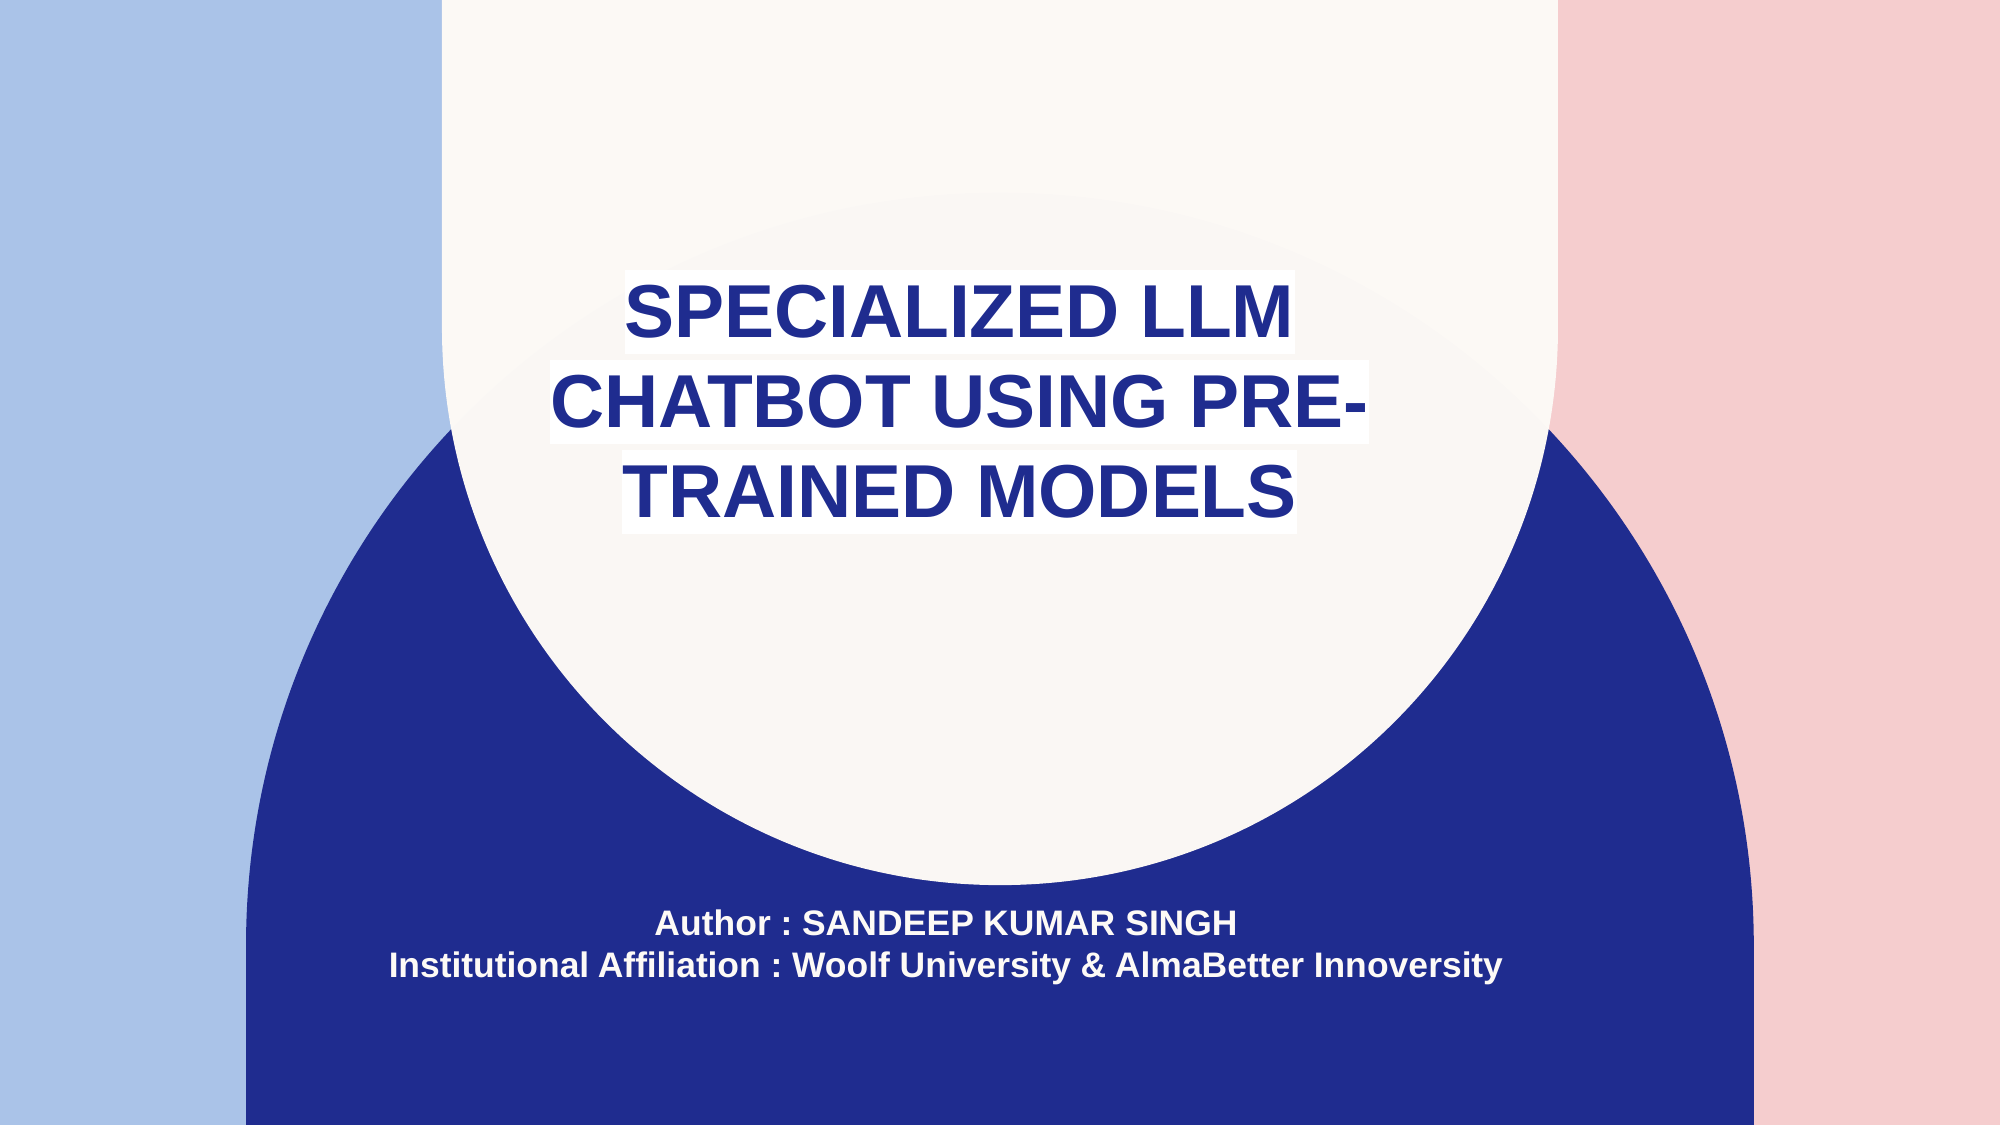

# SPECIALIZED LLM CHATBOT USING PRE-TRAINED MODELS
Author : SANDEEP KUMAR SINGH
Institutional Affiliation : Woolf University & AlmaBetter Innoversity